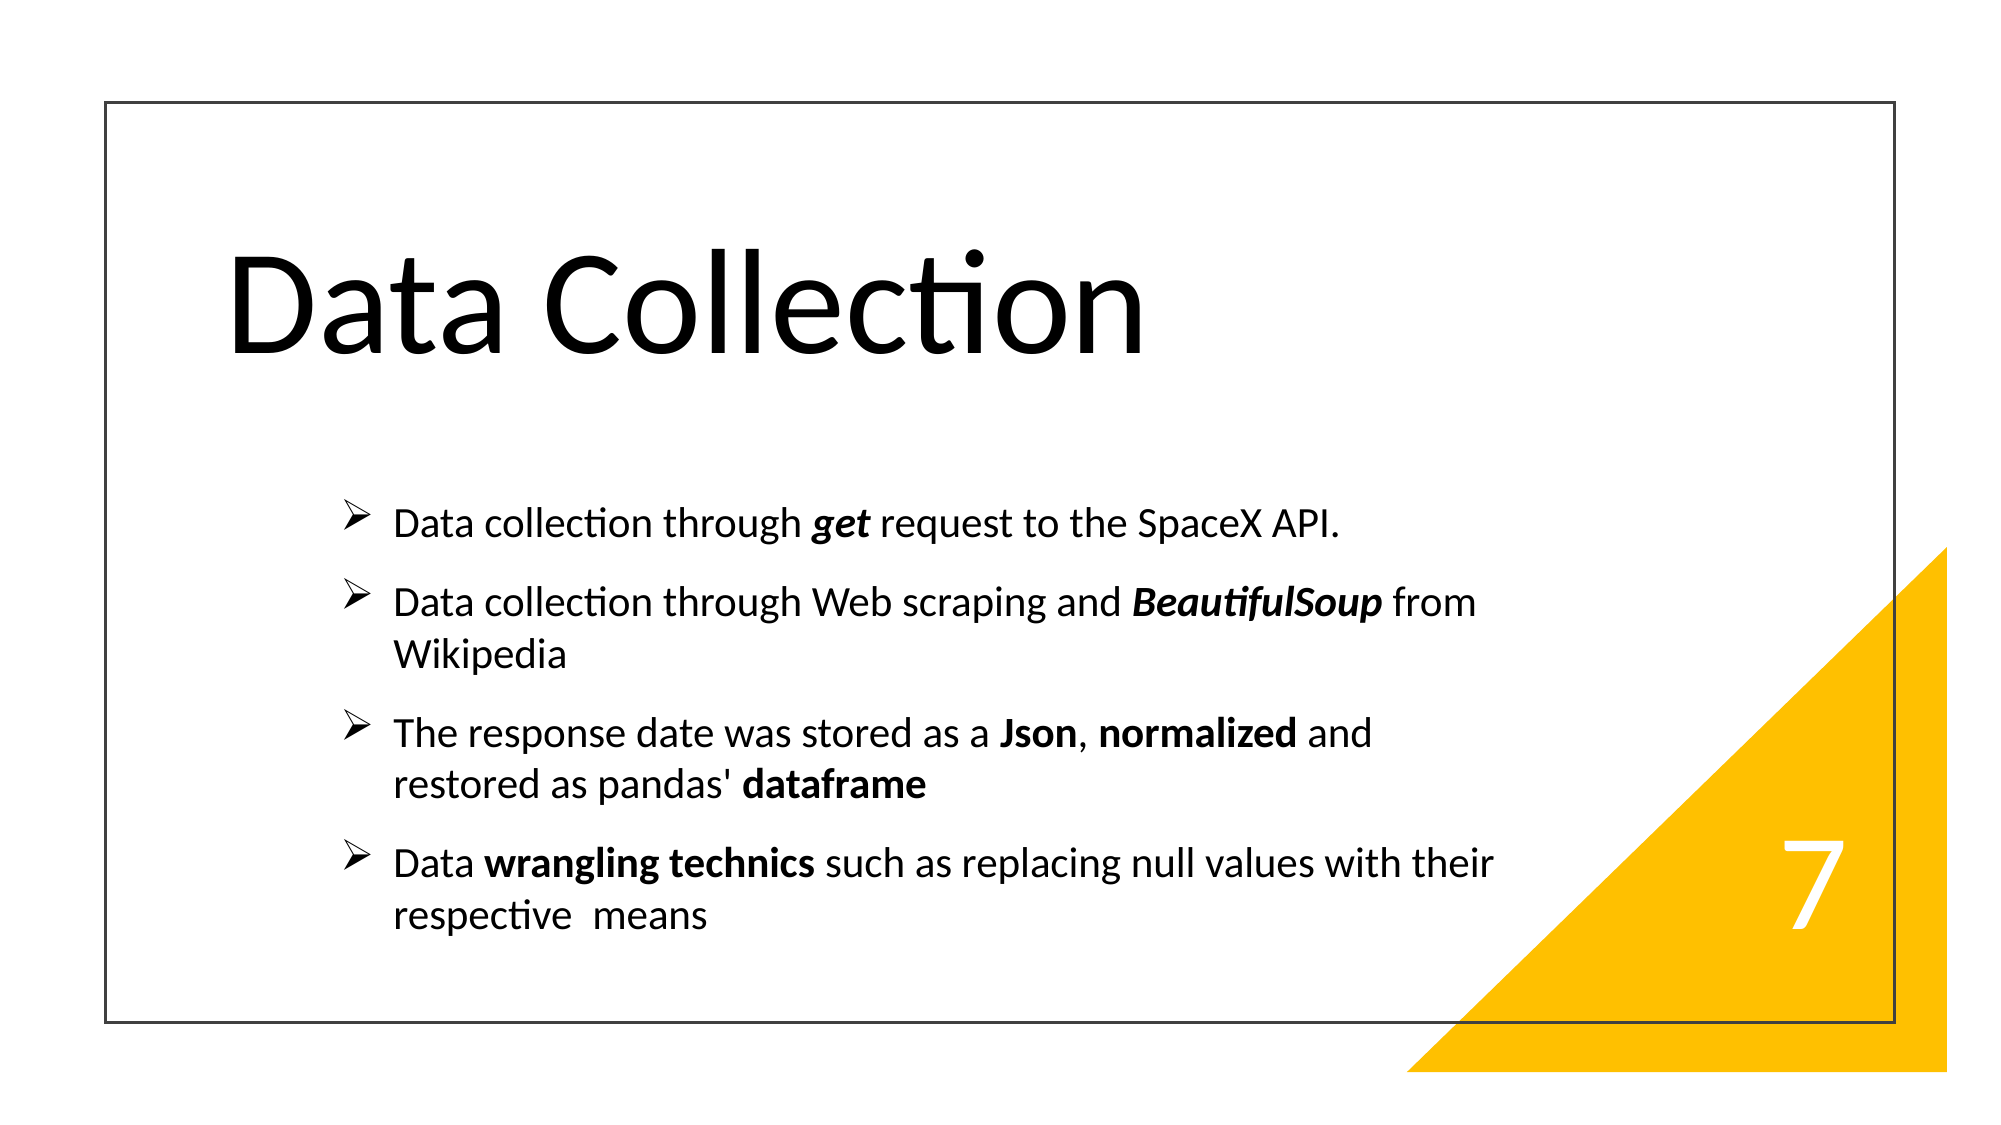

Data Collection
Data collection through get request to the SpaceX API.
Data collection through Web scraping and BeautifulSoup from Wikipedia
The response date was stored as a Json, normalized and restored as pandas' dataframe
Data wrangling technics such as replacing null values with their respective  means

7